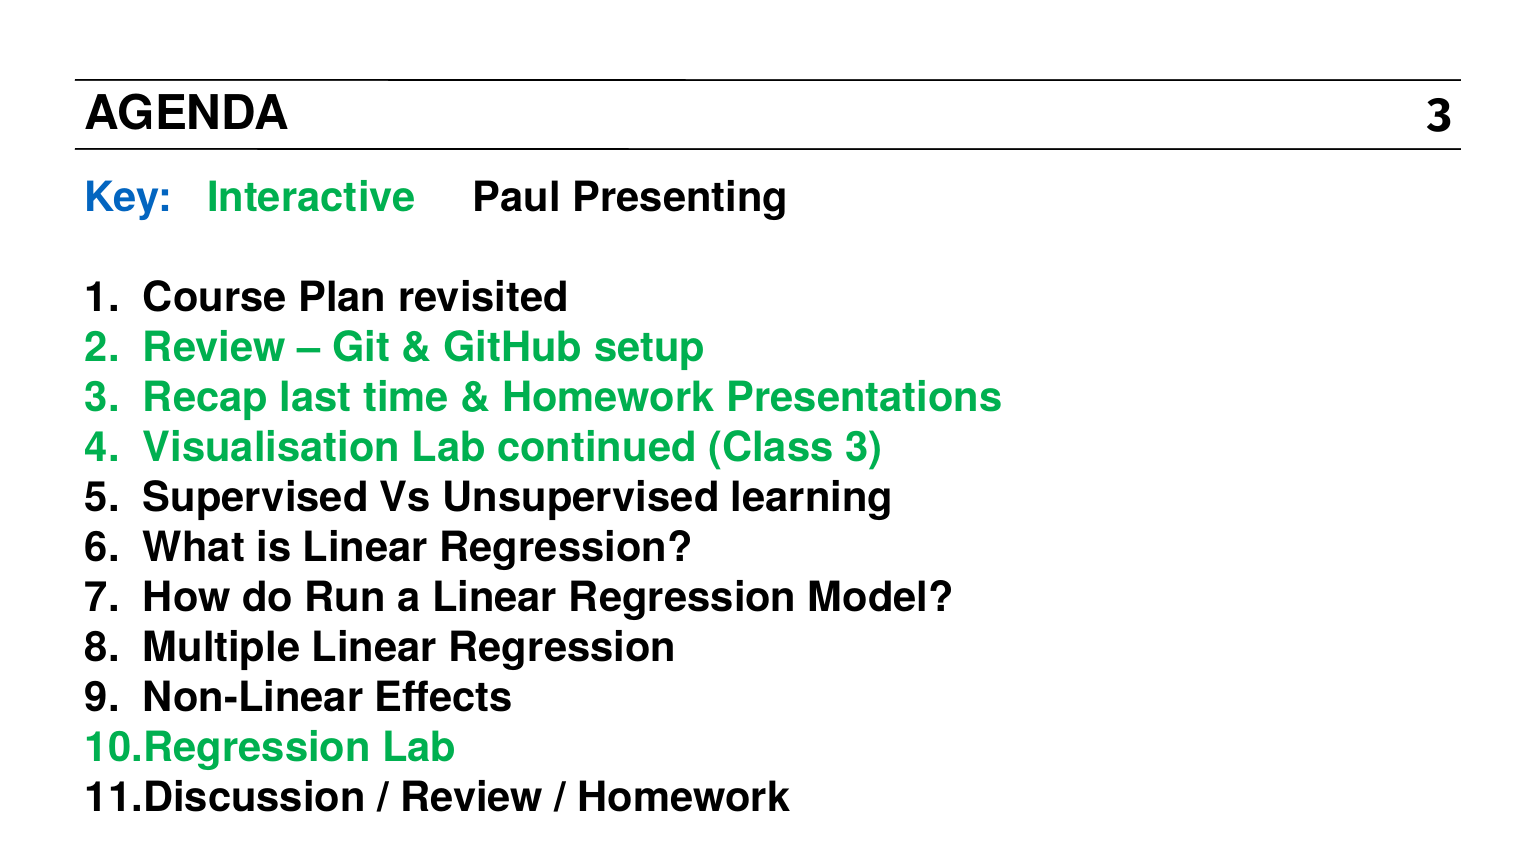

# AGENDA
3

Key:   Interactive     Paul Presenting

Course Plan revisited
Review – Git & GitHub setup
Recap last time & Homework Presentations
Visualisation Lab continued (Class 3)
Supervised Vs Unsupervised learning
What is Linear Regression?
How do Run a Linear Regression Model?
Multiple Linear Regression
Non-Linear Effects
Regression Lab
Discussion / Review / Homework